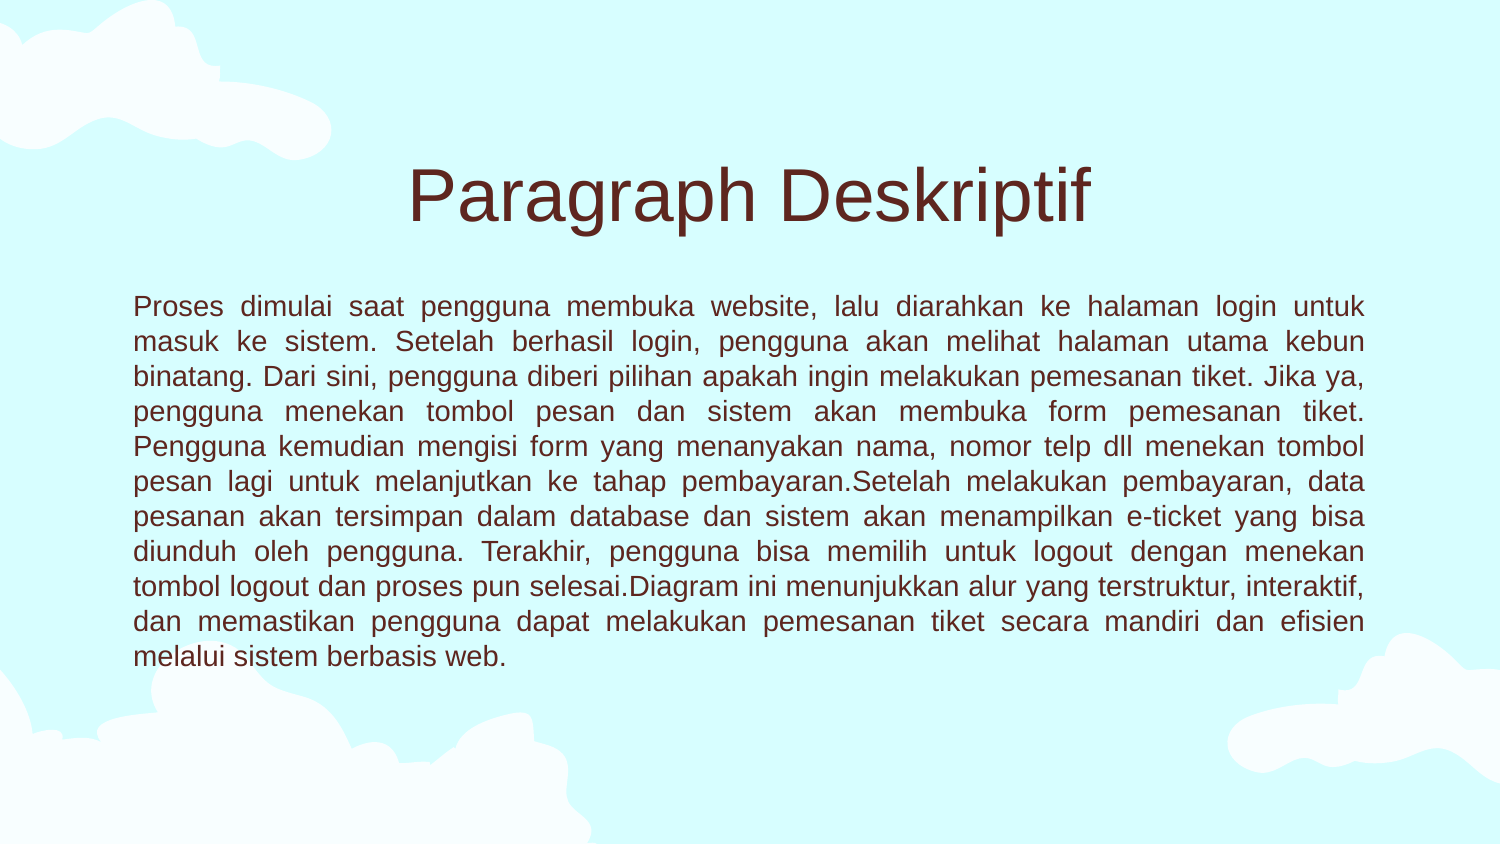

# Paragraph Deskriptif
Proses dimulai saat pengguna membuka website, lalu diarahkan ke halaman login untuk masuk ke sistem. Setelah berhasil login, pengguna akan melihat halaman utama kebun binatang. Dari sini, pengguna diberi pilihan apakah ingin melakukan pemesanan tiket. Jika ya, pengguna menekan tombol pesan dan sistem akan membuka form pemesanan tiket. Pengguna kemudian mengisi form yang menanyakan nama, nomor telp dll menekan tombol pesan lagi untuk melanjutkan ke tahap pembayaran.Setelah melakukan pembayaran, data pesanan akan tersimpan dalam database dan sistem akan menampilkan e-ticket yang bisa diunduh oleh pengguna. Terakhir, pengguna bisa memilih untuk logout dengan menekan tombol logout dan proses pun selesai.Diagram ini menunjukkan alur yang terstruktur, interaktif, dan memastikan pengguna dapat melakukan pemesanan tiket secara mandiri dan efisien melalui sistem berbasis web.